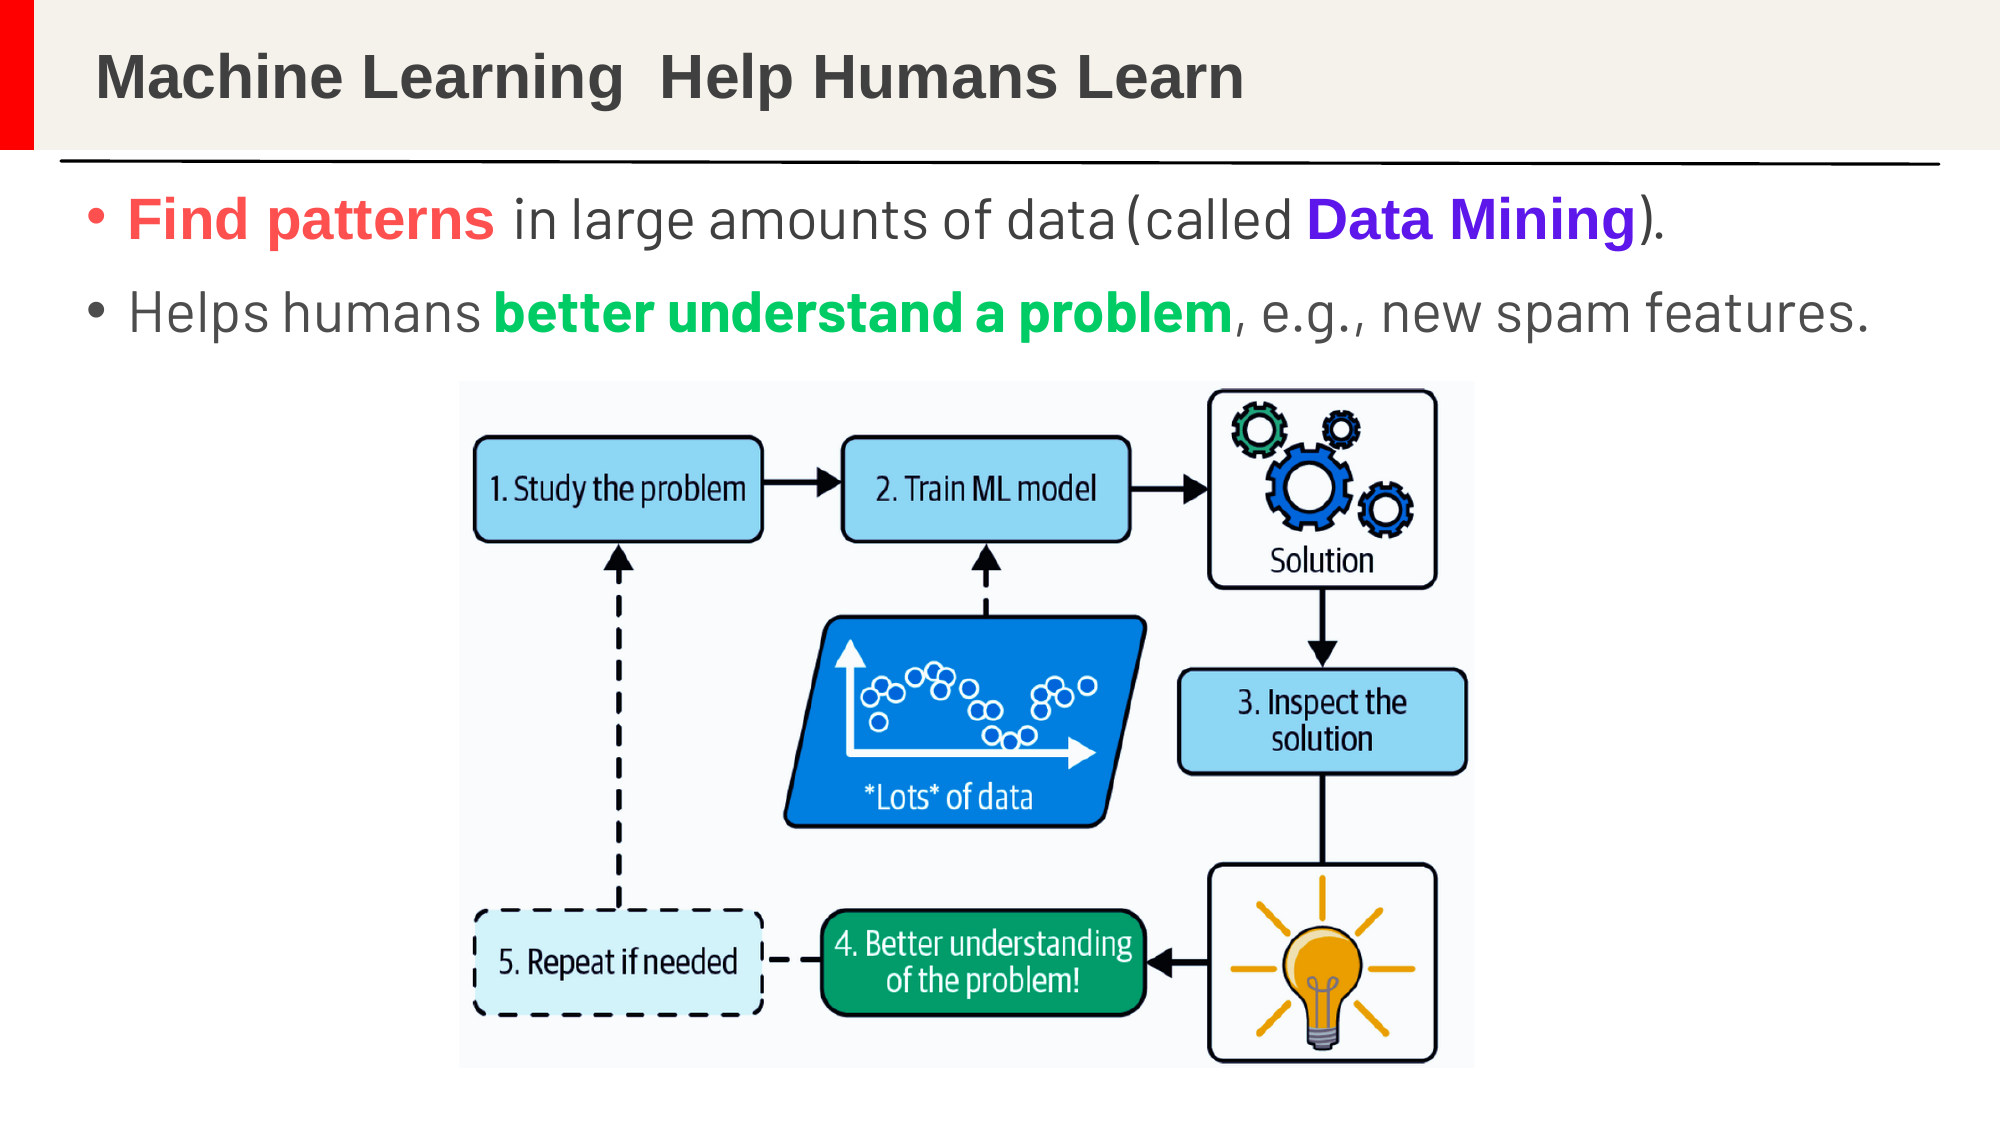

Machine Learning  Help Humans Learn

Find patterns in large amounts of data (called Data Mining).
Helps humans better understand a problem, e.g., new spam features.